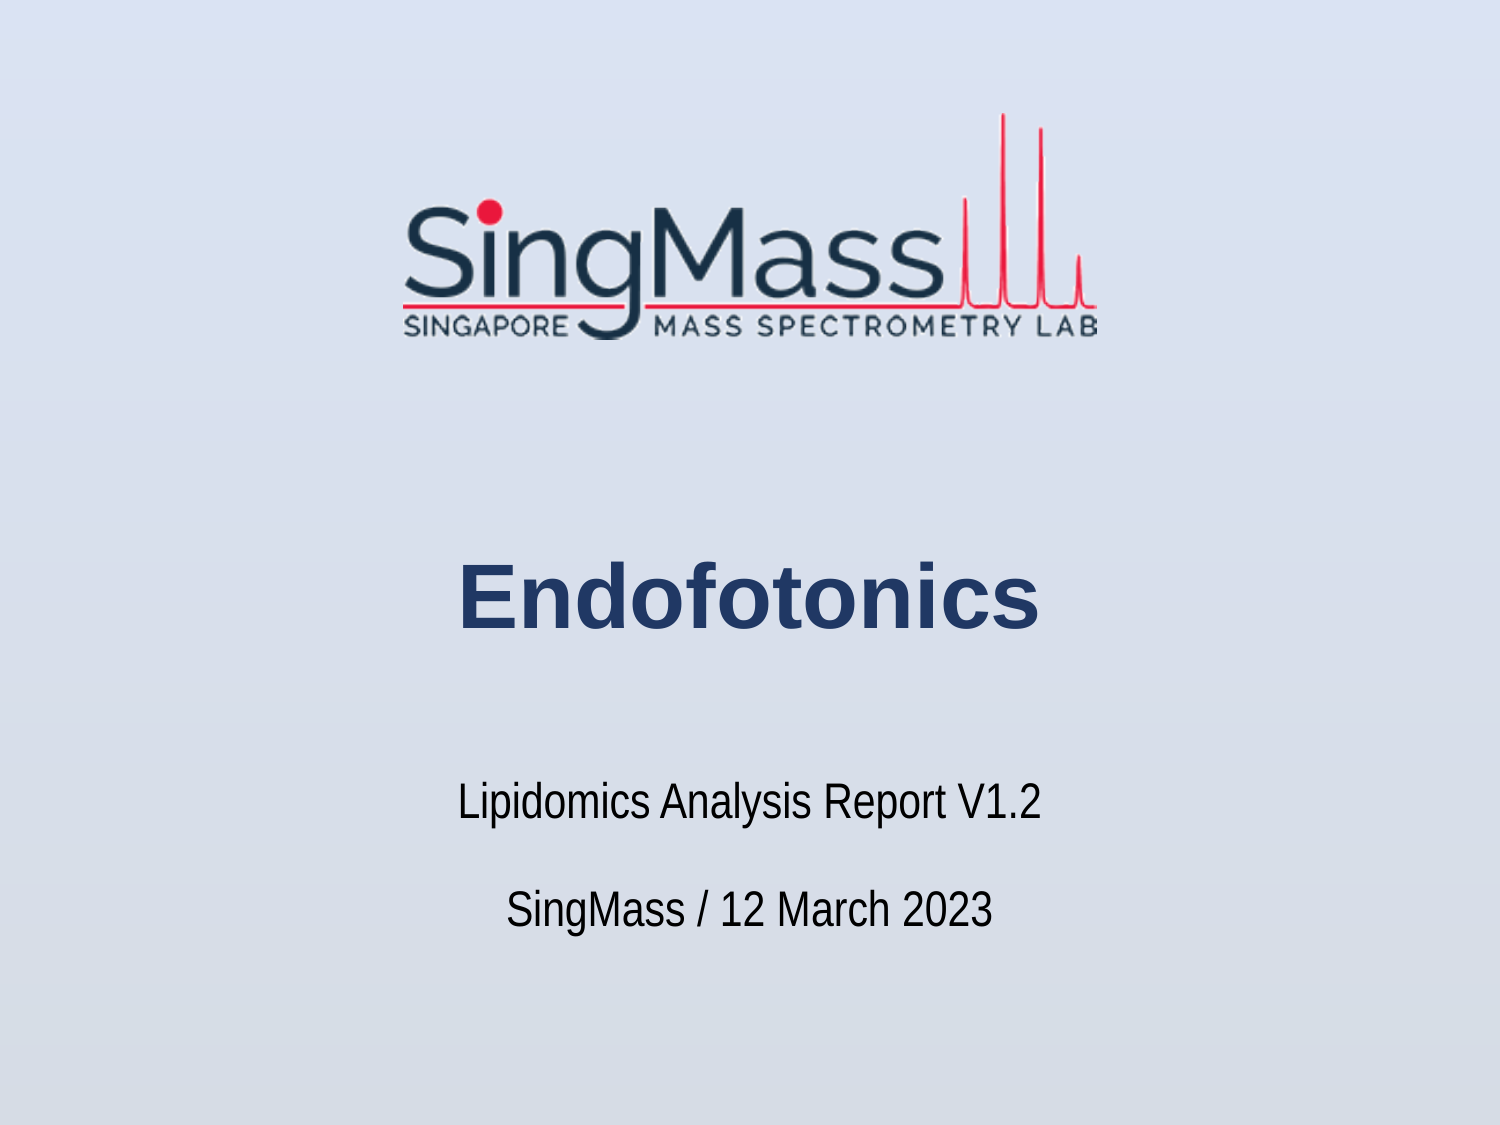

# Endofotonics
Lipidomics Analysis Report V1.2
SingMass / 12 March 2023